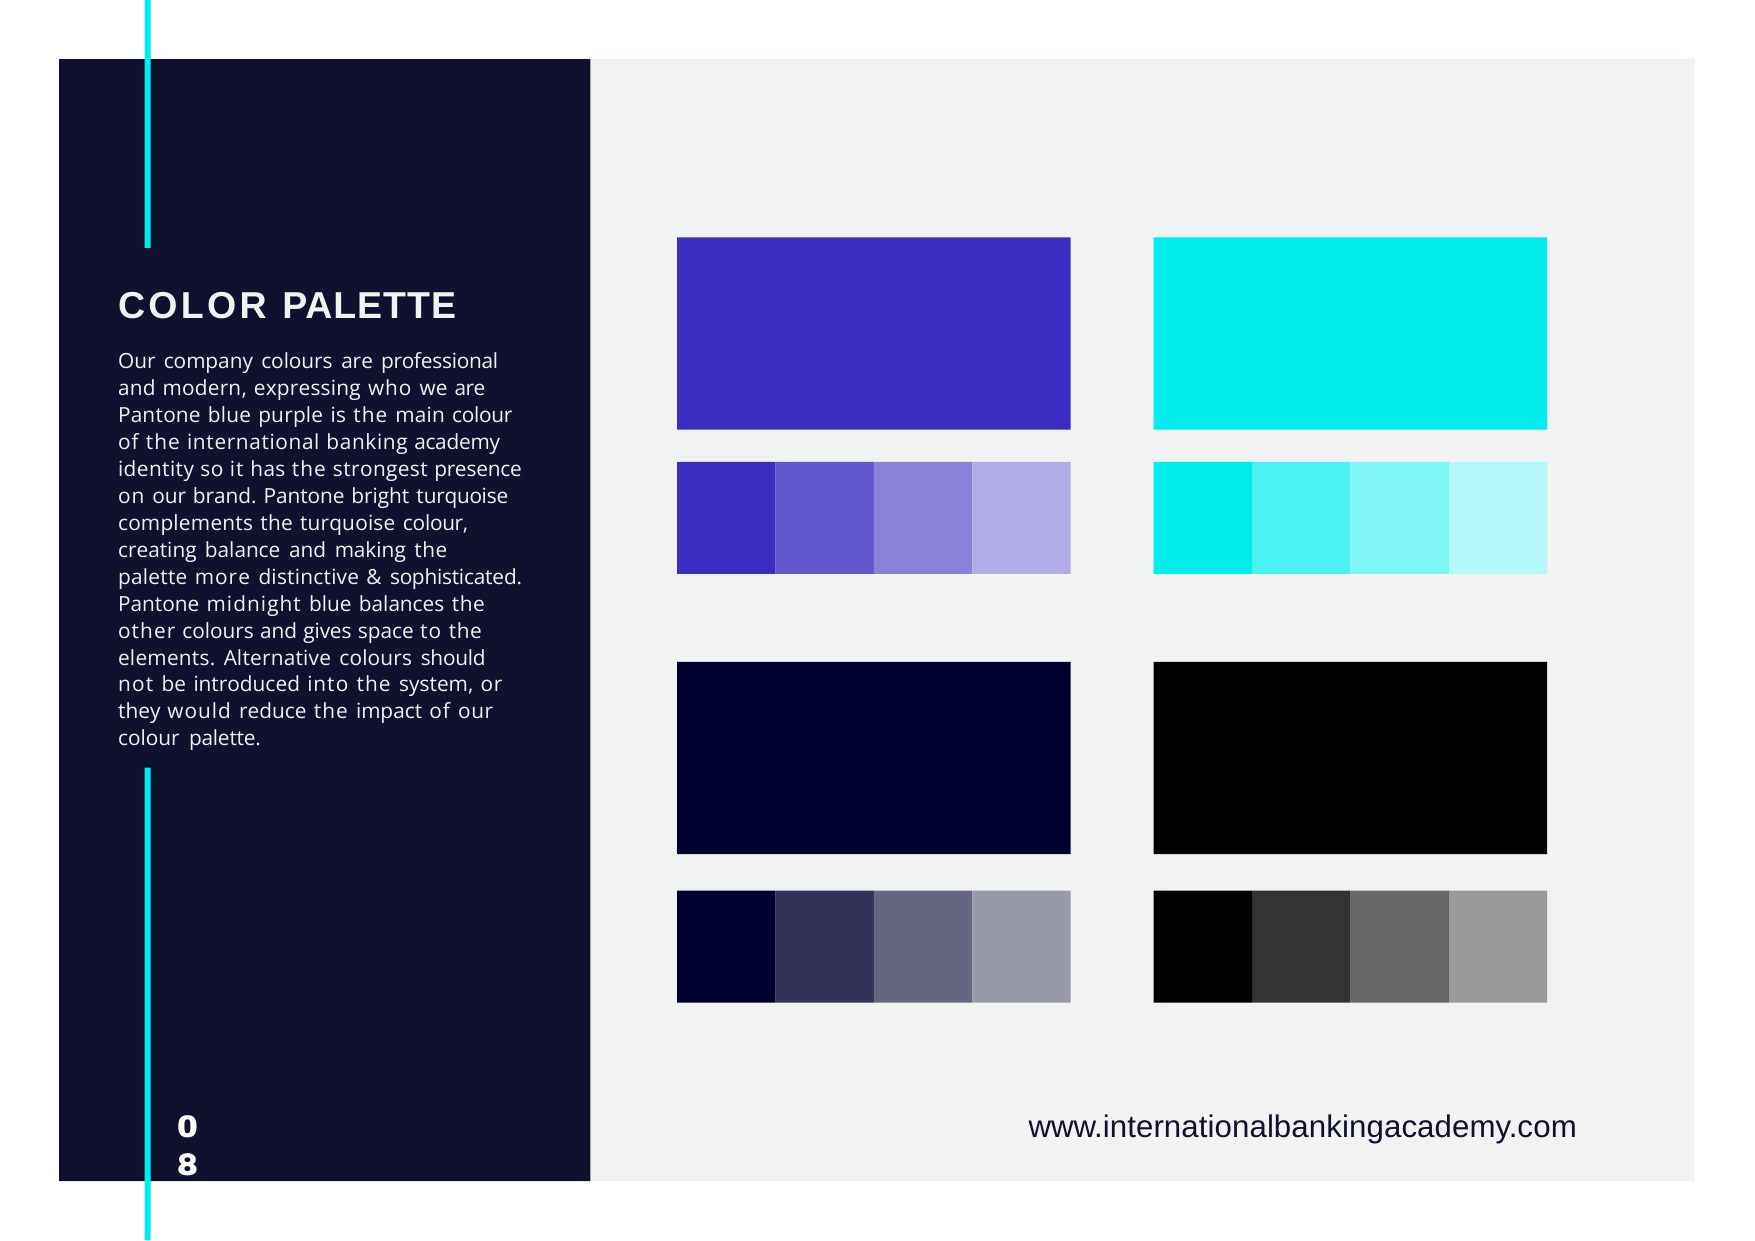

# COLOR PALETTE
Our company colours are professional and modern, expressing who we are Pantone blue purple is the main colour of the international banking academy identity so it has the strongest presence on our brand. Pantone bright turquoise complements the turquoise colour, creating balance and making the
palette more distinctive & sophisticated. Pantone midnight blue balances the other colours and gives space to the elements. Alternative colours should  not be introduced into the system, or they would reduce the impact of our colour palette.
08
www.internationalbankingacademy.com